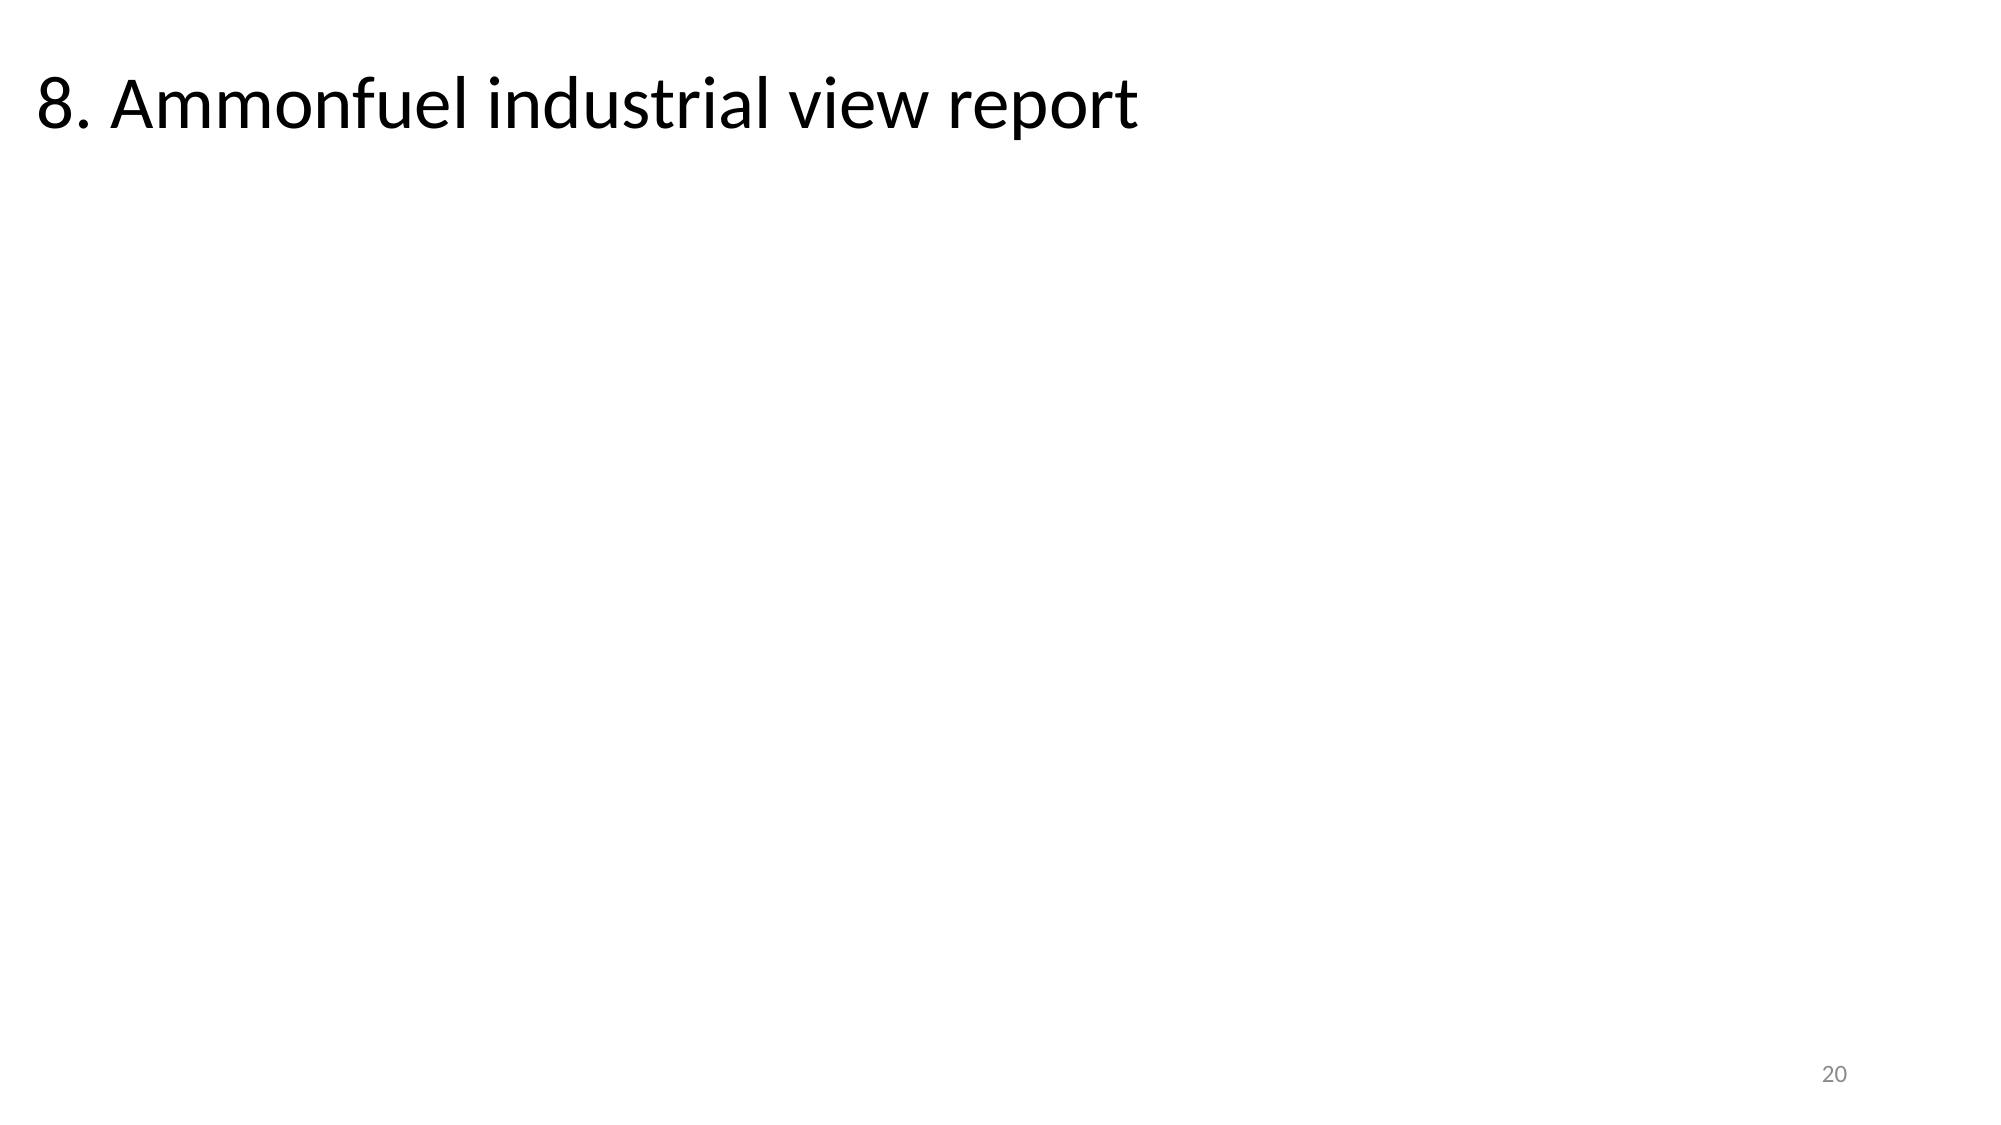

# 8. Ammonfuel industrial view report

20